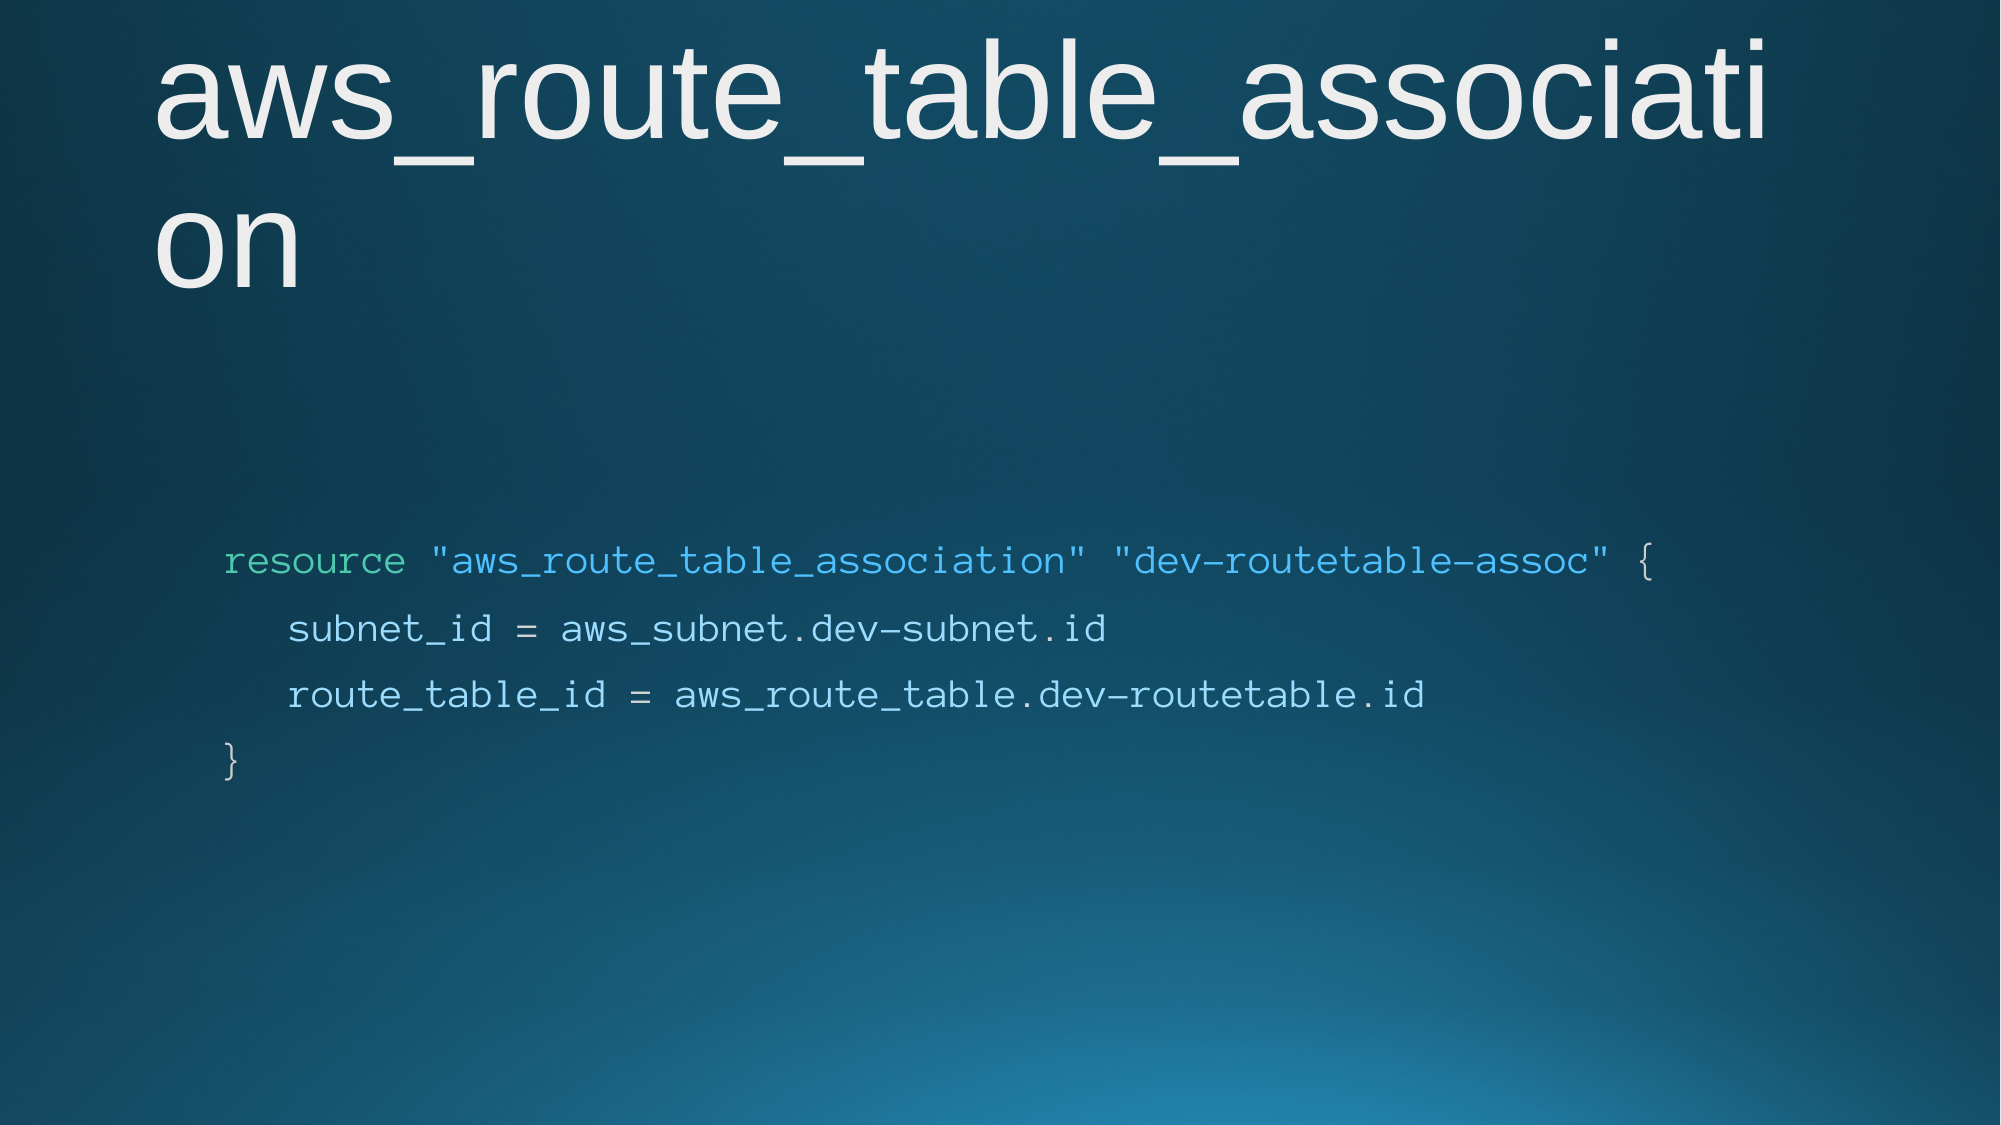

# aws_route_table_association
 resource "aws_route_table_association" "dev-routetable-assoc" {
    subnet_id = aws_subnet.dev-subnet.id
    route_table_id = aws_route_table.dev-routetable.id
 }